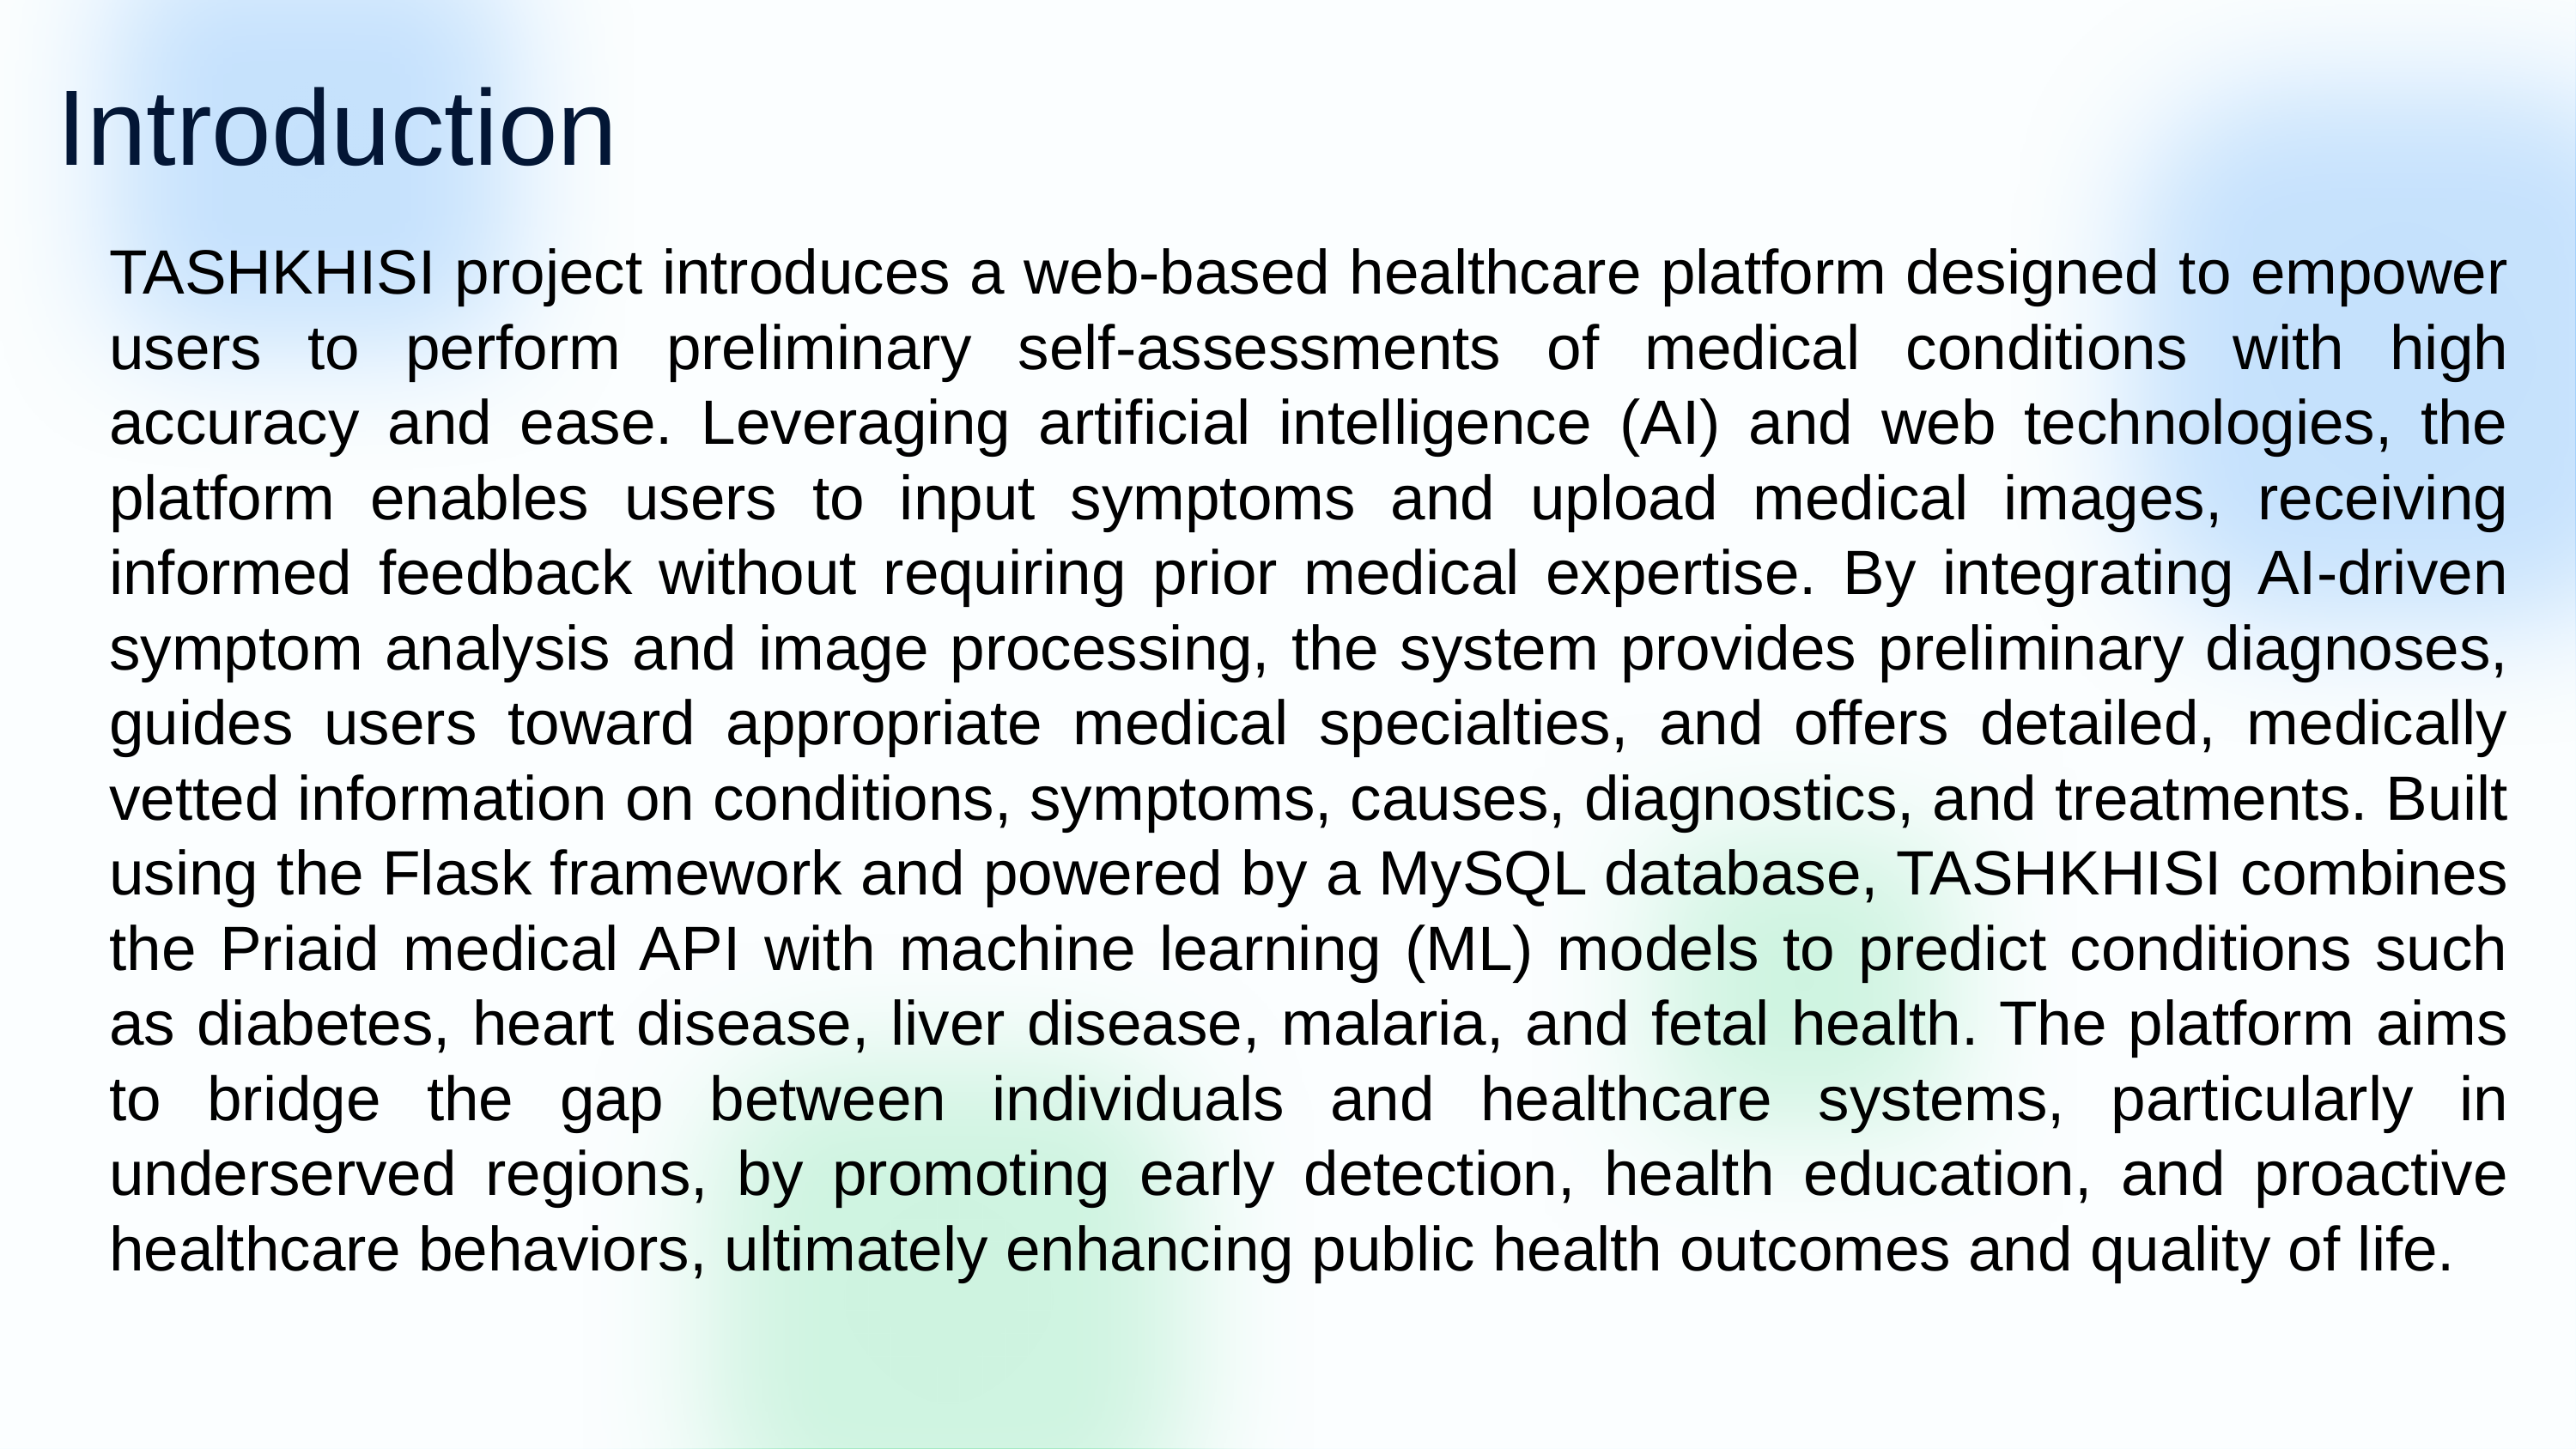

Introduction
TASHKHISI project introduces a web-based healthcare platform designed to empower users to perform preliminary self-assessments of medical conditions with high accuracy and ease. Leveraging artificial intelligence (AI) and web technologies, the platform enables users to input symptoms and upload medical images, receiving informed feedback without requiring prior medical expertise. By integrating AI-driven symptom analysis and image processing, the system provides preliminary diagnoses, guides users toward appropriate medical specialties, and offers detailed, medically vetted information on conditions, symptoms, causes, diagnostics, and treatments. Built using the Flask framework and powered by a MySQL database, TASHKHISI combines the Priaid medical API with machine learning (ML) models to predict conditions such as diabetes, heart disease, liver disease, malaria, and fetal health. The platform aims to bridge the gap between individuals and healthcare systems, particularly in underserved regions, by promoting early detection, health education, and proactive healthcare behaviors, ultimately enhancing public health outcomes and quality of life.